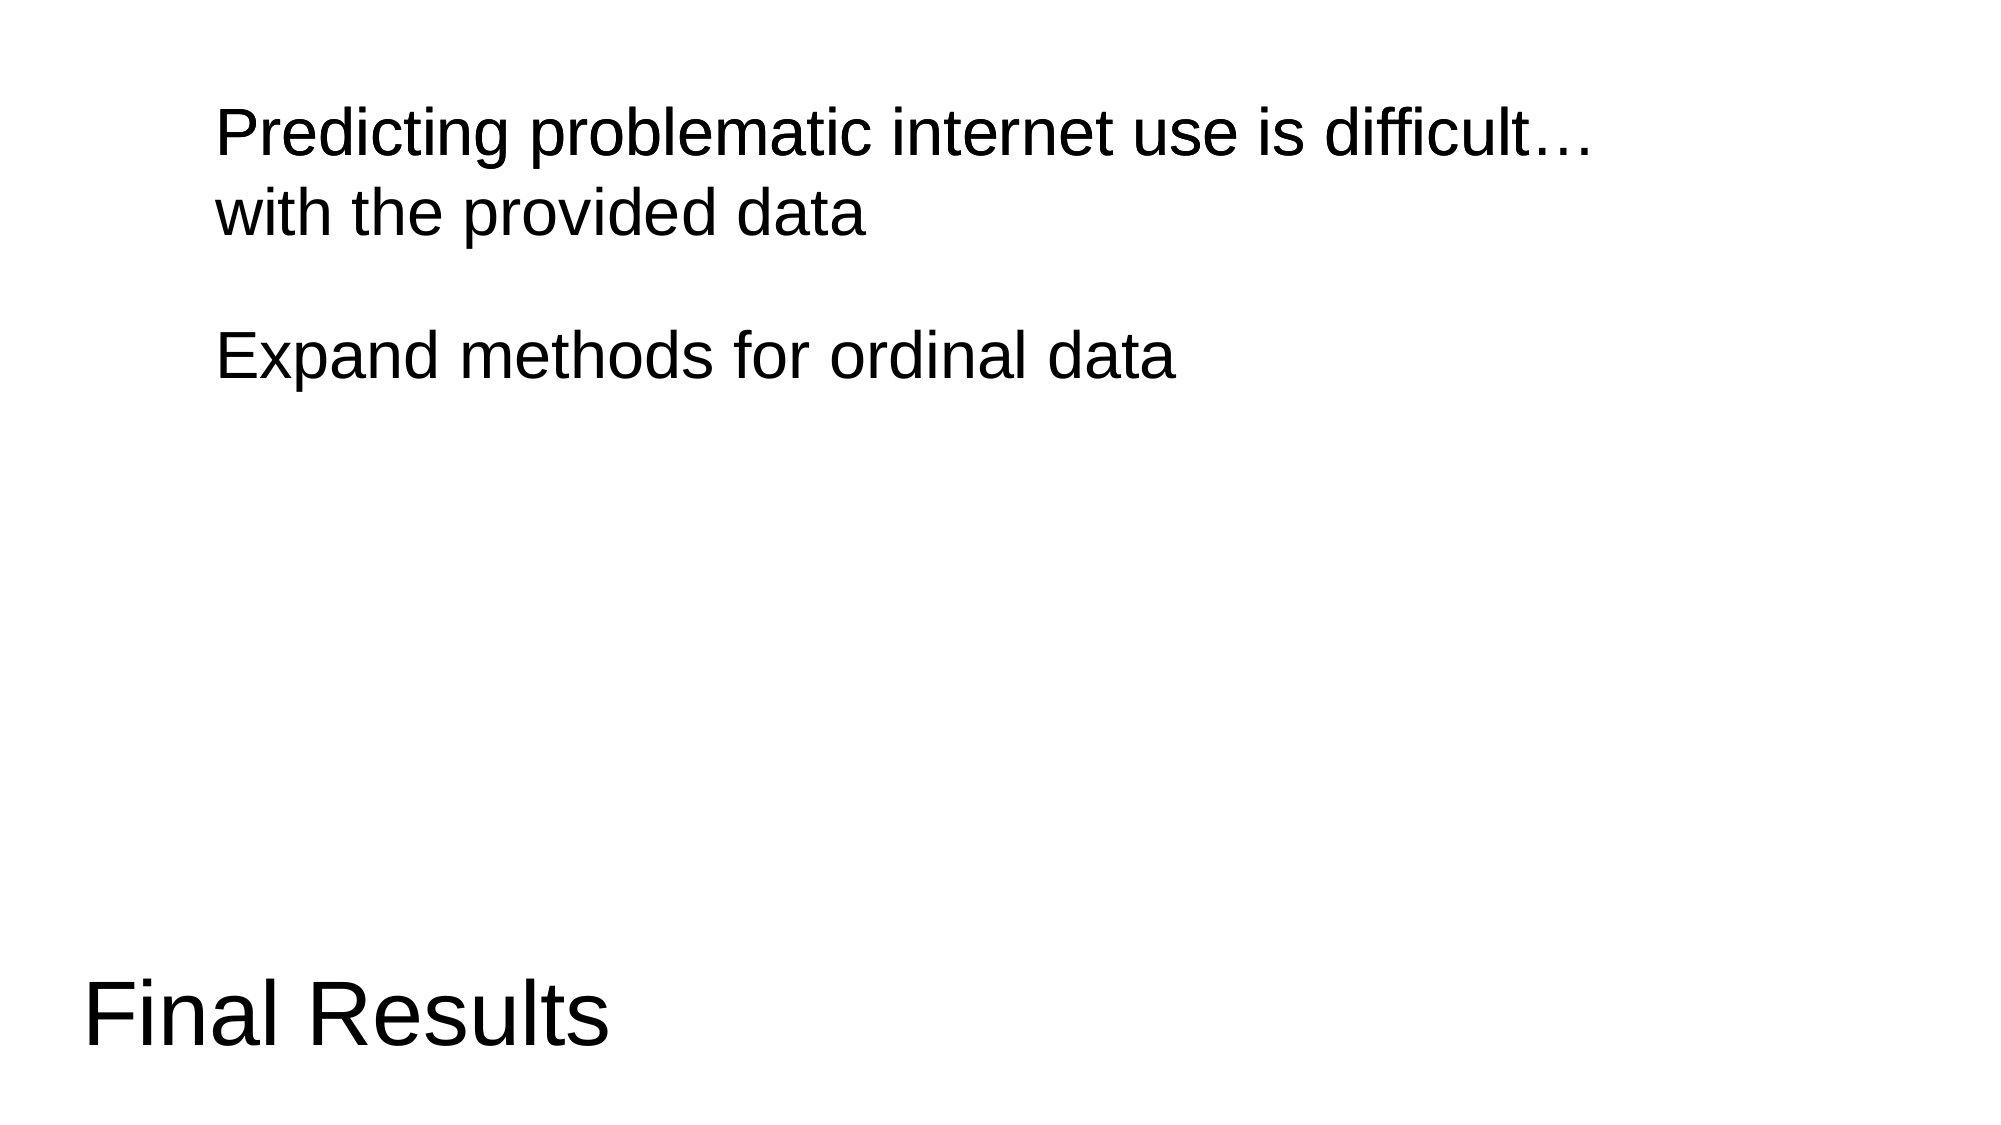

Predicting problematic internet use is difficult
Predicting problematic internet use is difficult… with the provided data
Expand methods for ordinal data
Final Results